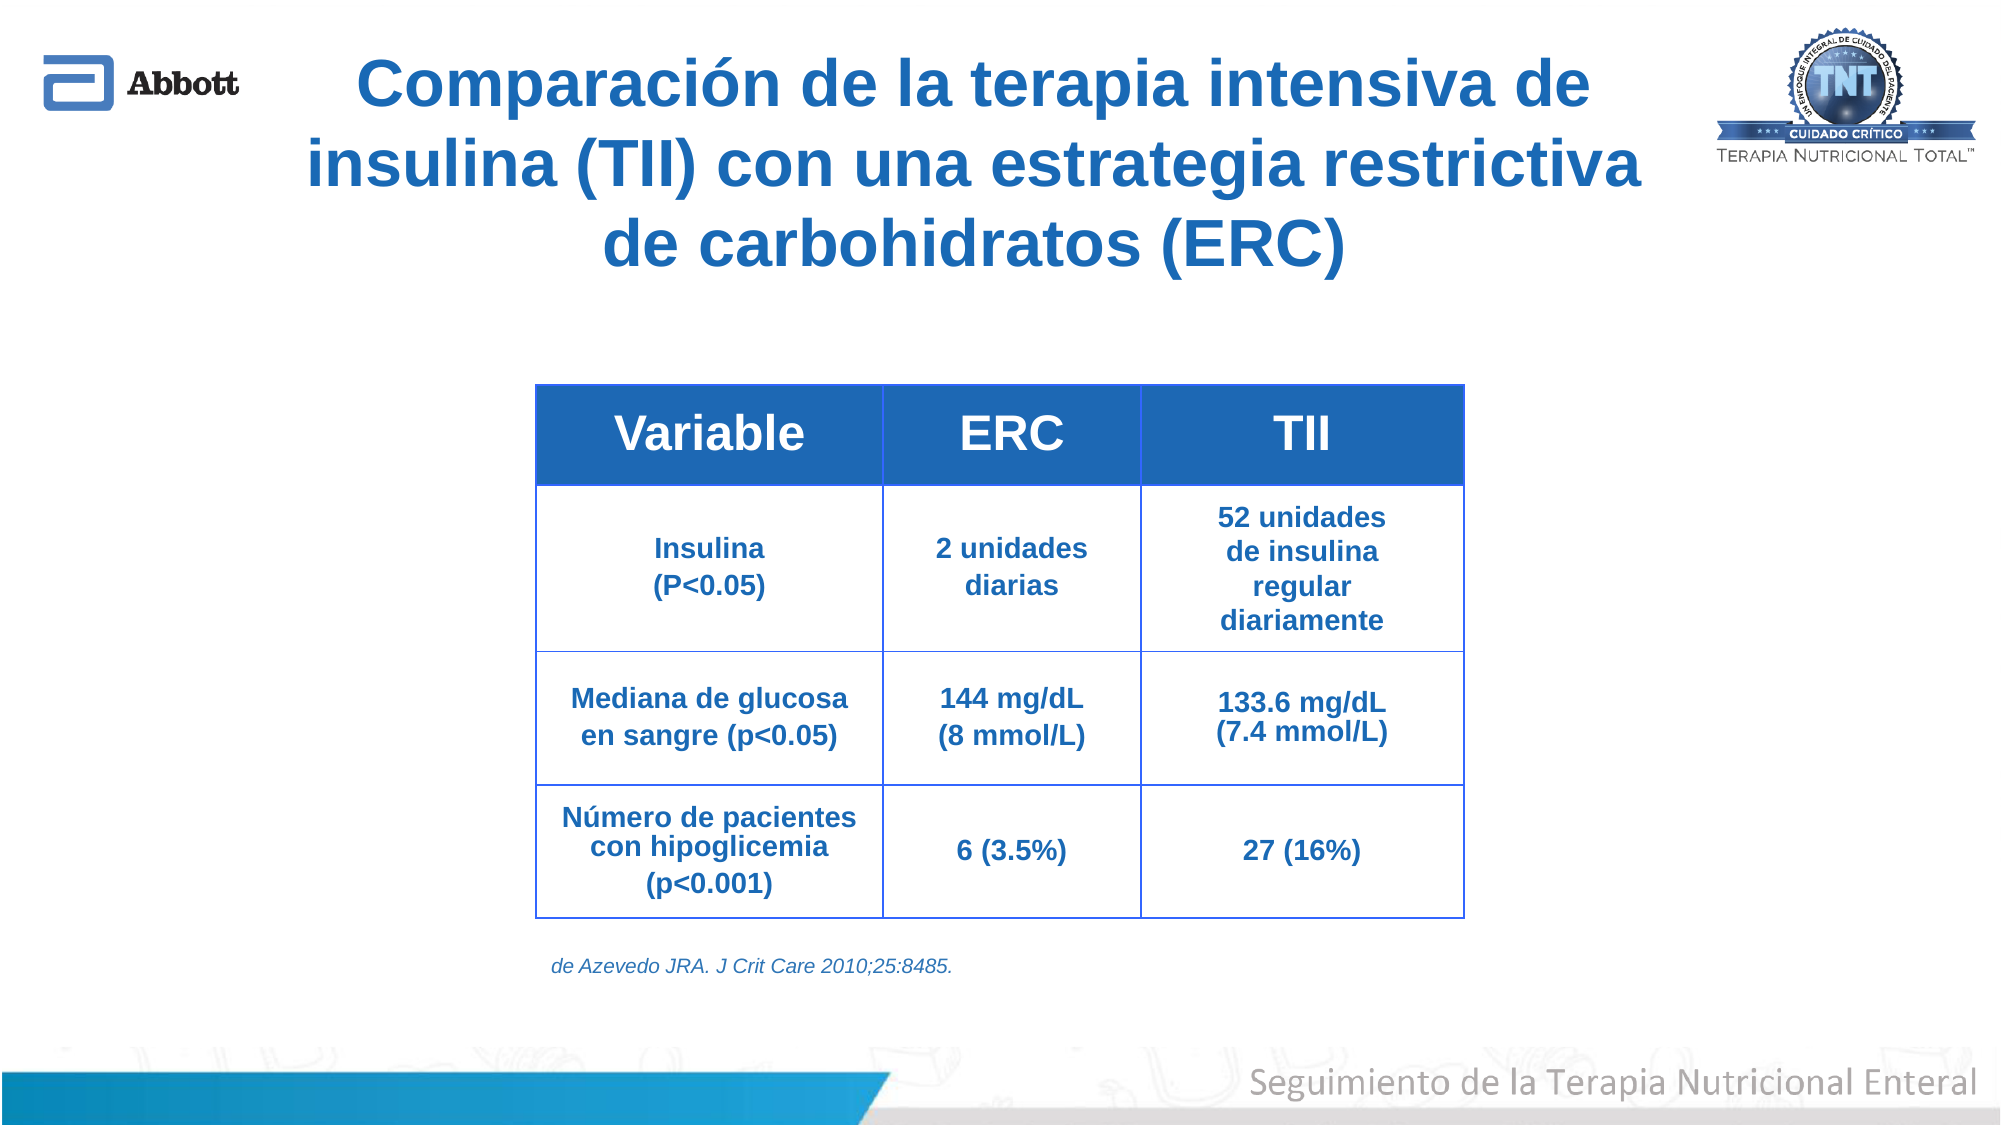

Comparación de la terapia intensiva de insulina (TII) con una estrategia restrictiva de carbohidratos (ERC)
| Variable | ERC | TII |
| --- | --- | --- |
| Insulina (P<0.05) | 2 unidades diarias | 52 unidades de insulina regular diariamente |
| Mediana de glucosa en sangre (p<0.05) | 144 mg/dL (8 mmol/L) | 133.6 mg/dL (7.4 mmol/L) |
| Número de pacientes con hipoglicemia (p<0.001) | 6 (3.5%) | 27 (16%) |
de Azevedo JRA. J Crit Care 2010;25:8485.